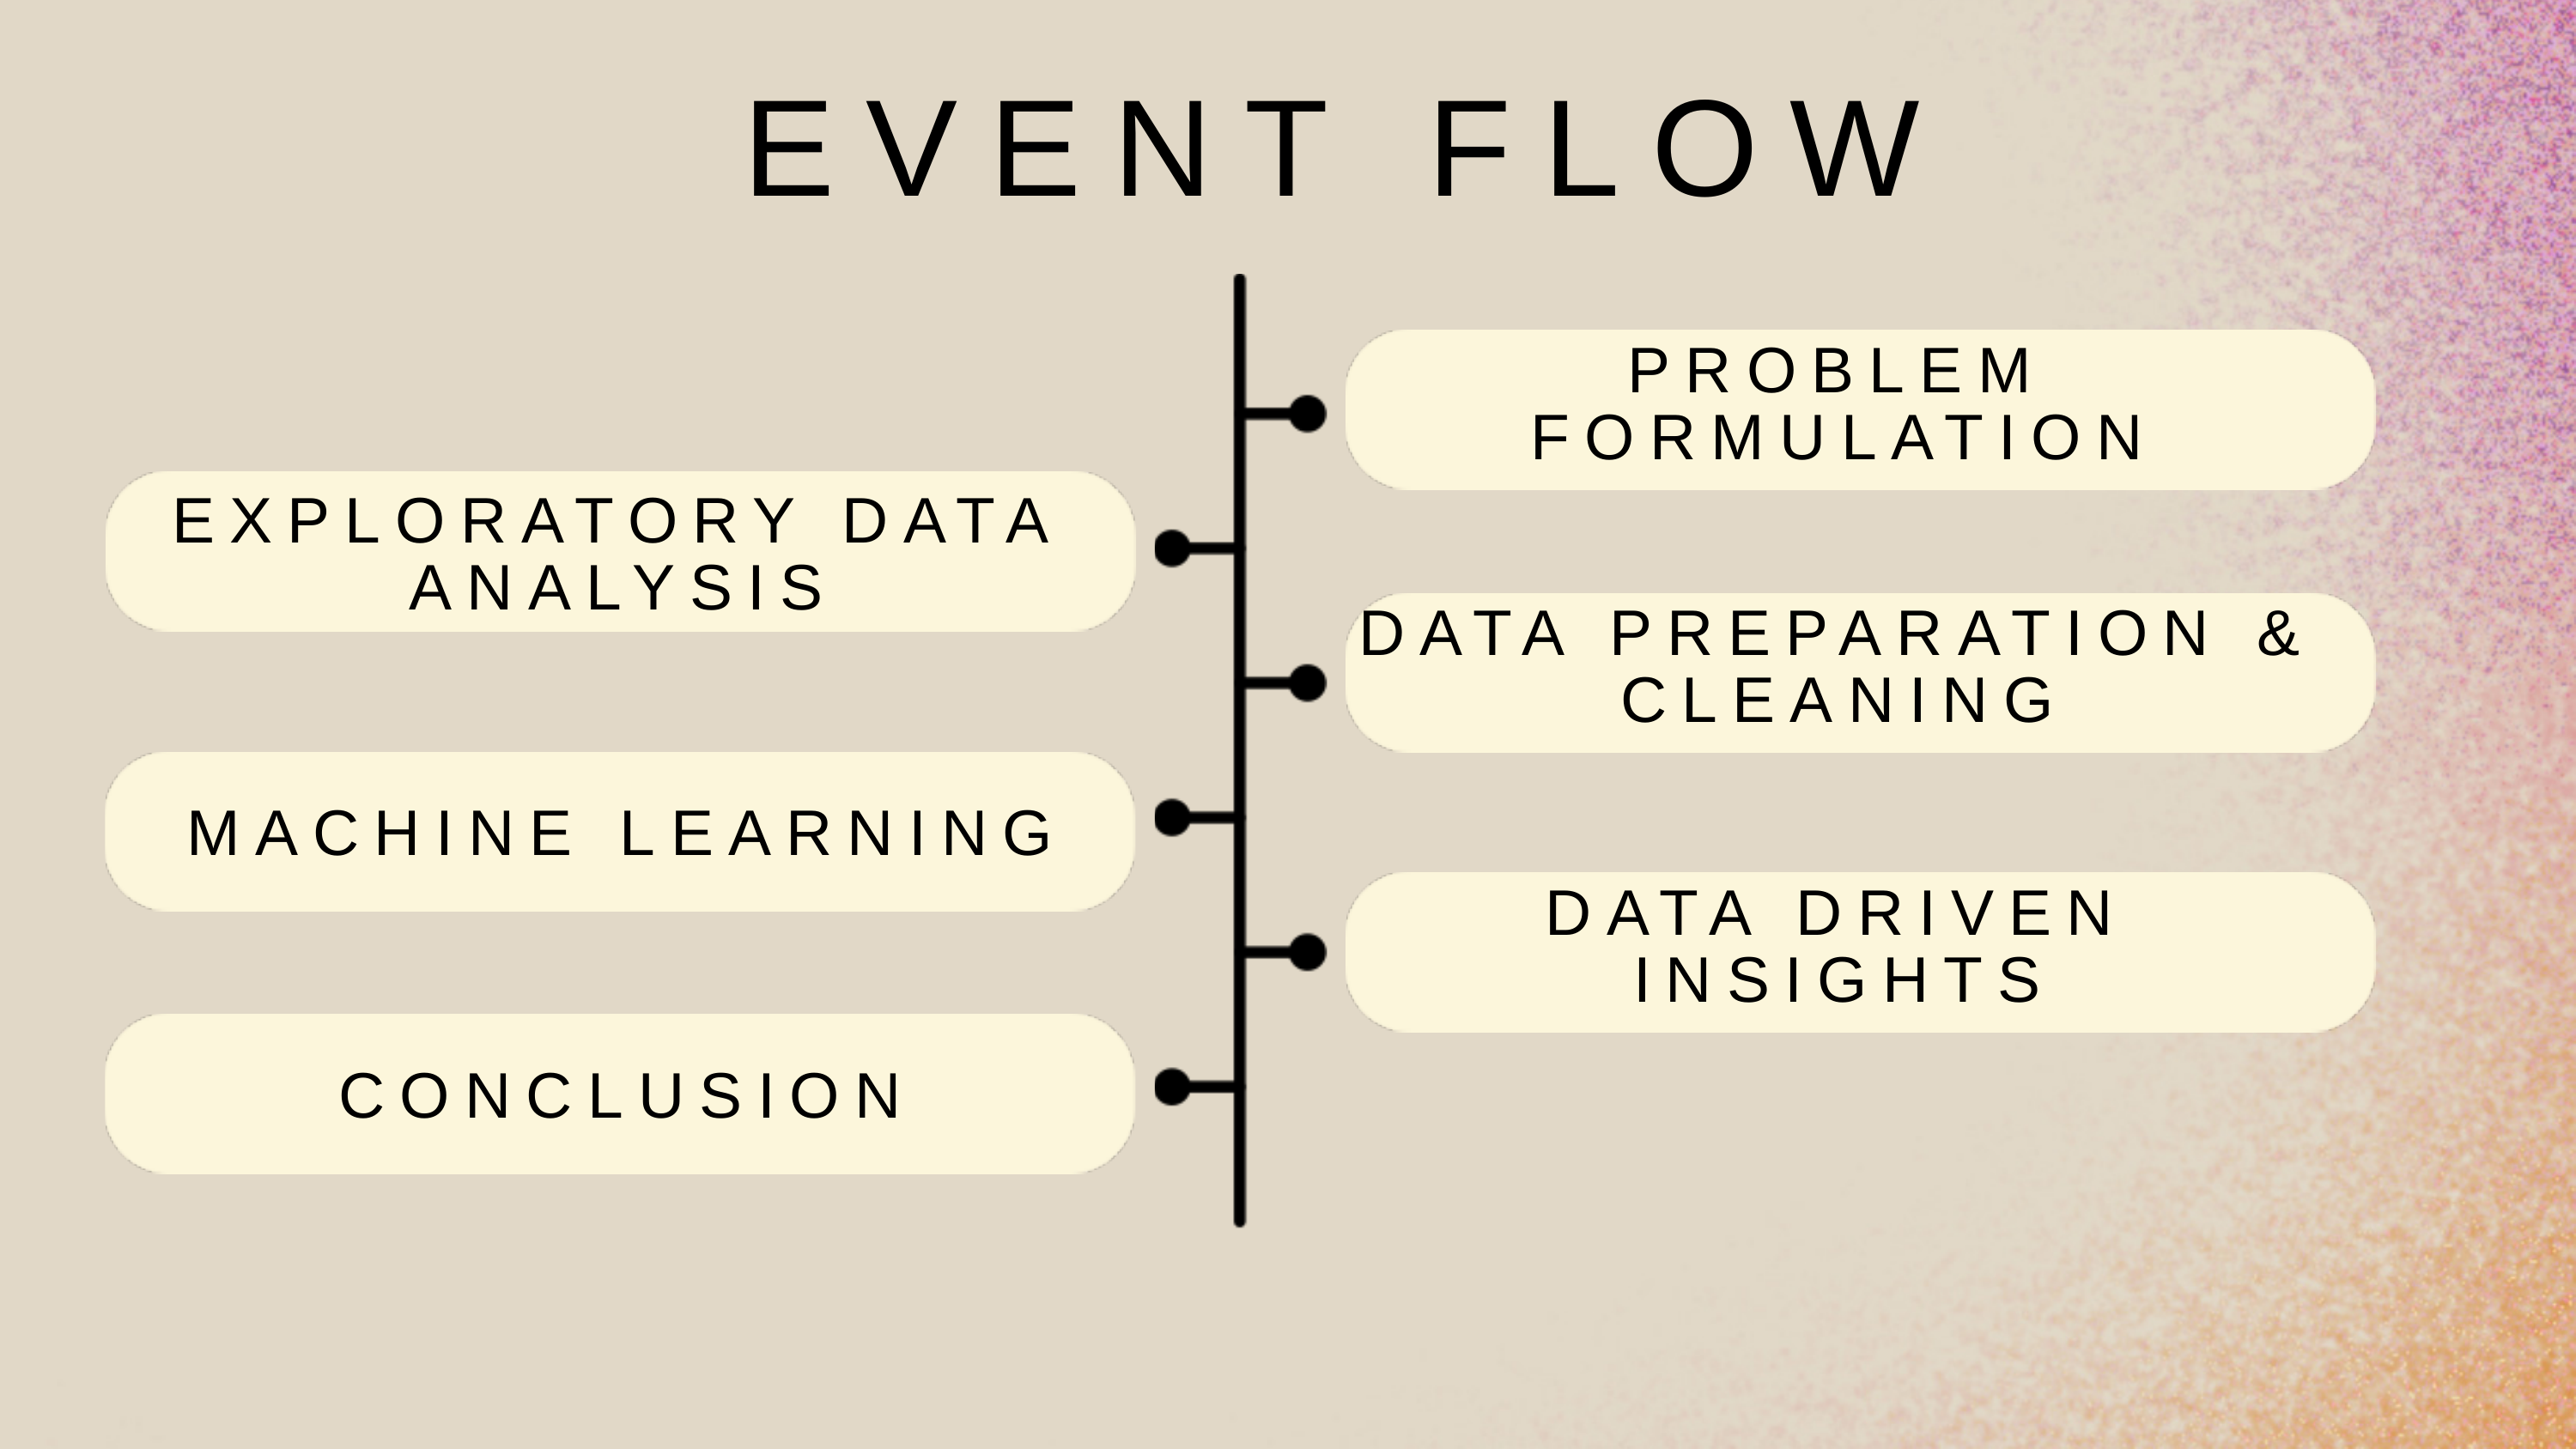

EVENT FLOW

PROBLEM FORMULATION

EXPLORATORY DATA ANALYSIS

DATA PREPARATION & CLEANING

MACHINE LEARNING

DATA DRIVEN INSIGHTS

CONCLUSION